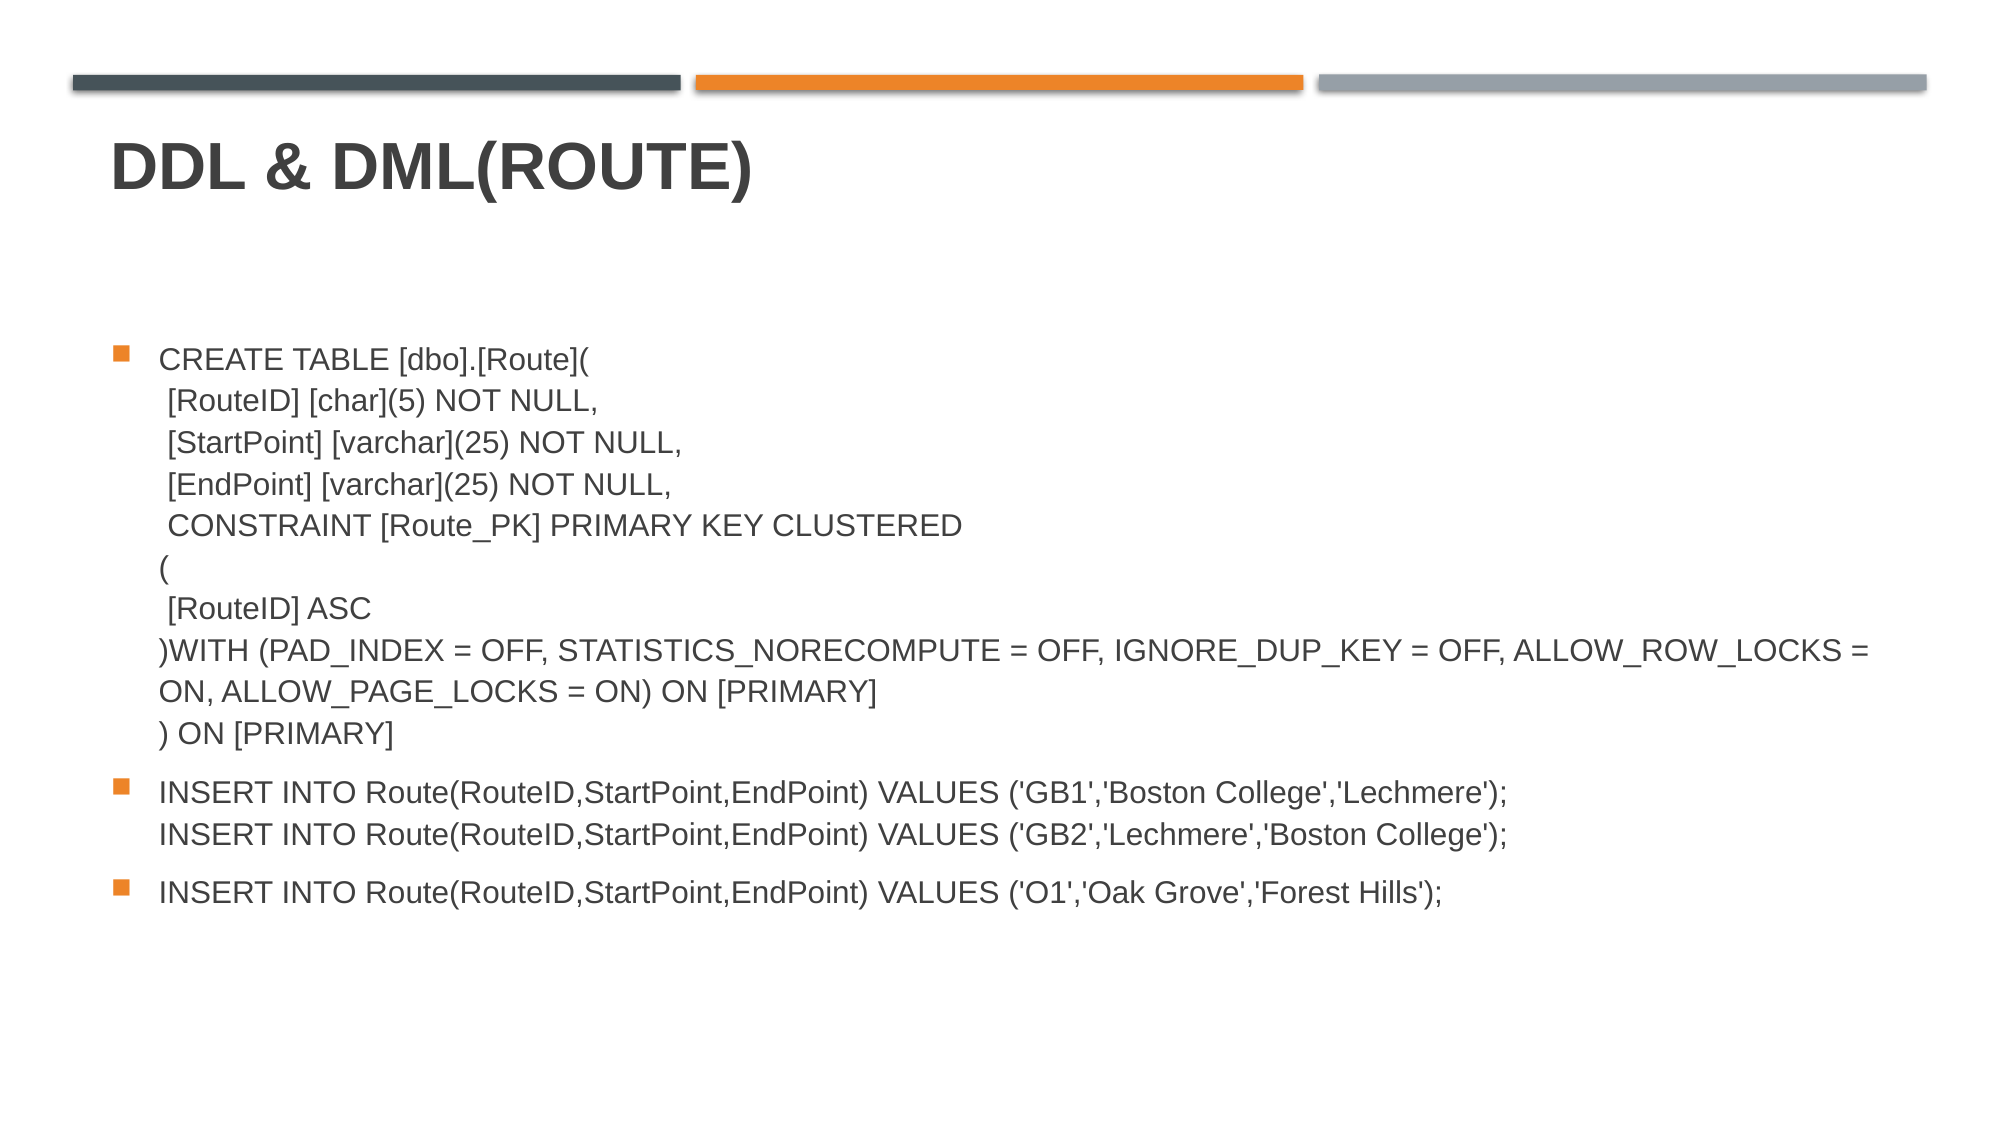

# DDL & DML(ROUTE)
CREATE TABLE [dbo].[Route](
 [RouteID] [char](5) NOT NULL,
 [StartPoint] [varchar](25) NOT NULL,
 [EndPoint] [varchar](25) NOT NULL,
 CONSTRAINT [Route_PK] PRIMARY KEY CLUSTERED
(
 [RouteID] ASC
)WITH (PAD_INDEX = OFF, STATISTICS_NORECOMPUTE = OFF, IGNORE_DUP_KEY = OFF, ALLOW_ROW_LOCKS = ON, ALLOW_PAGE_LOCKS = ON) ON [PRIMARY]
) ON [PRIMARY]
INSERT INTO Route(RouteID,StartPoint,EndPoint) VALUES ('GB1','Boston College','Lechmere');
INSERT INTO Route(RouteID,StartPoint,EndPoint) VALUES ('GB2','Lechmere','Boston College');
INSERT INTO Route(RouteID,StartPoint,EndPoint) VALUES ('O1','Oak Grove','Forest Hills');